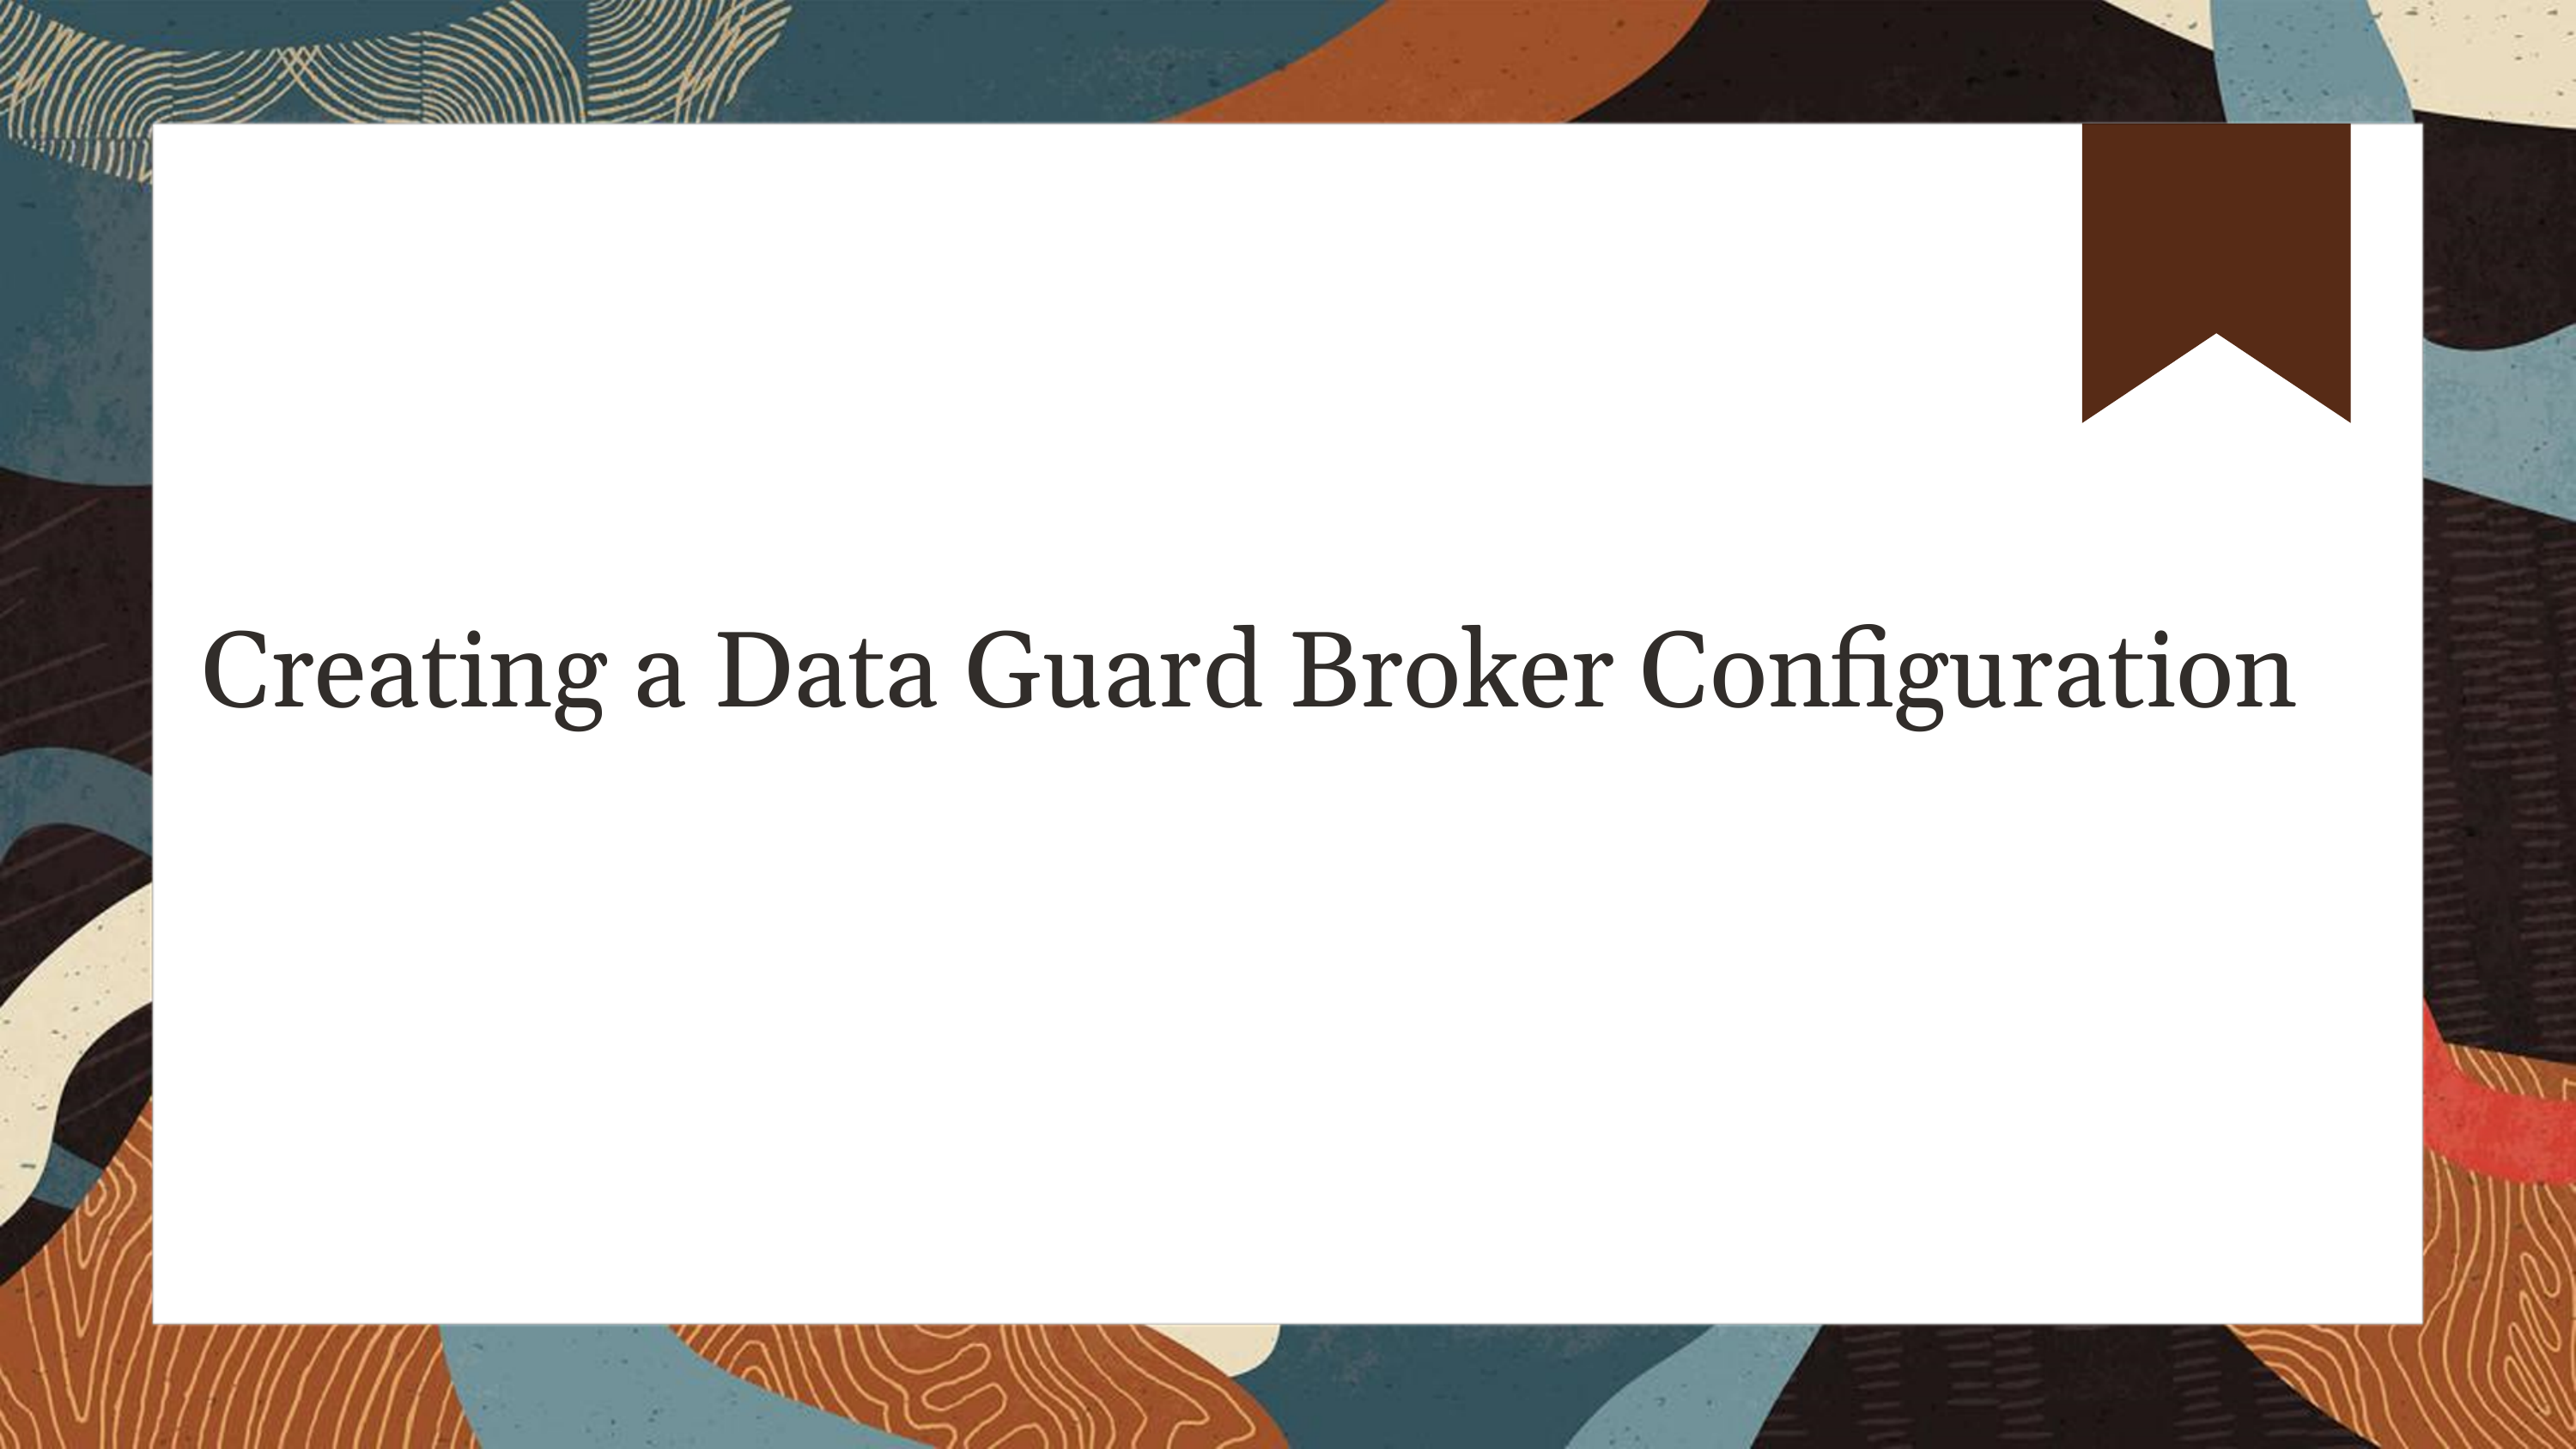

# Creating a Data Guard Broker Configuration